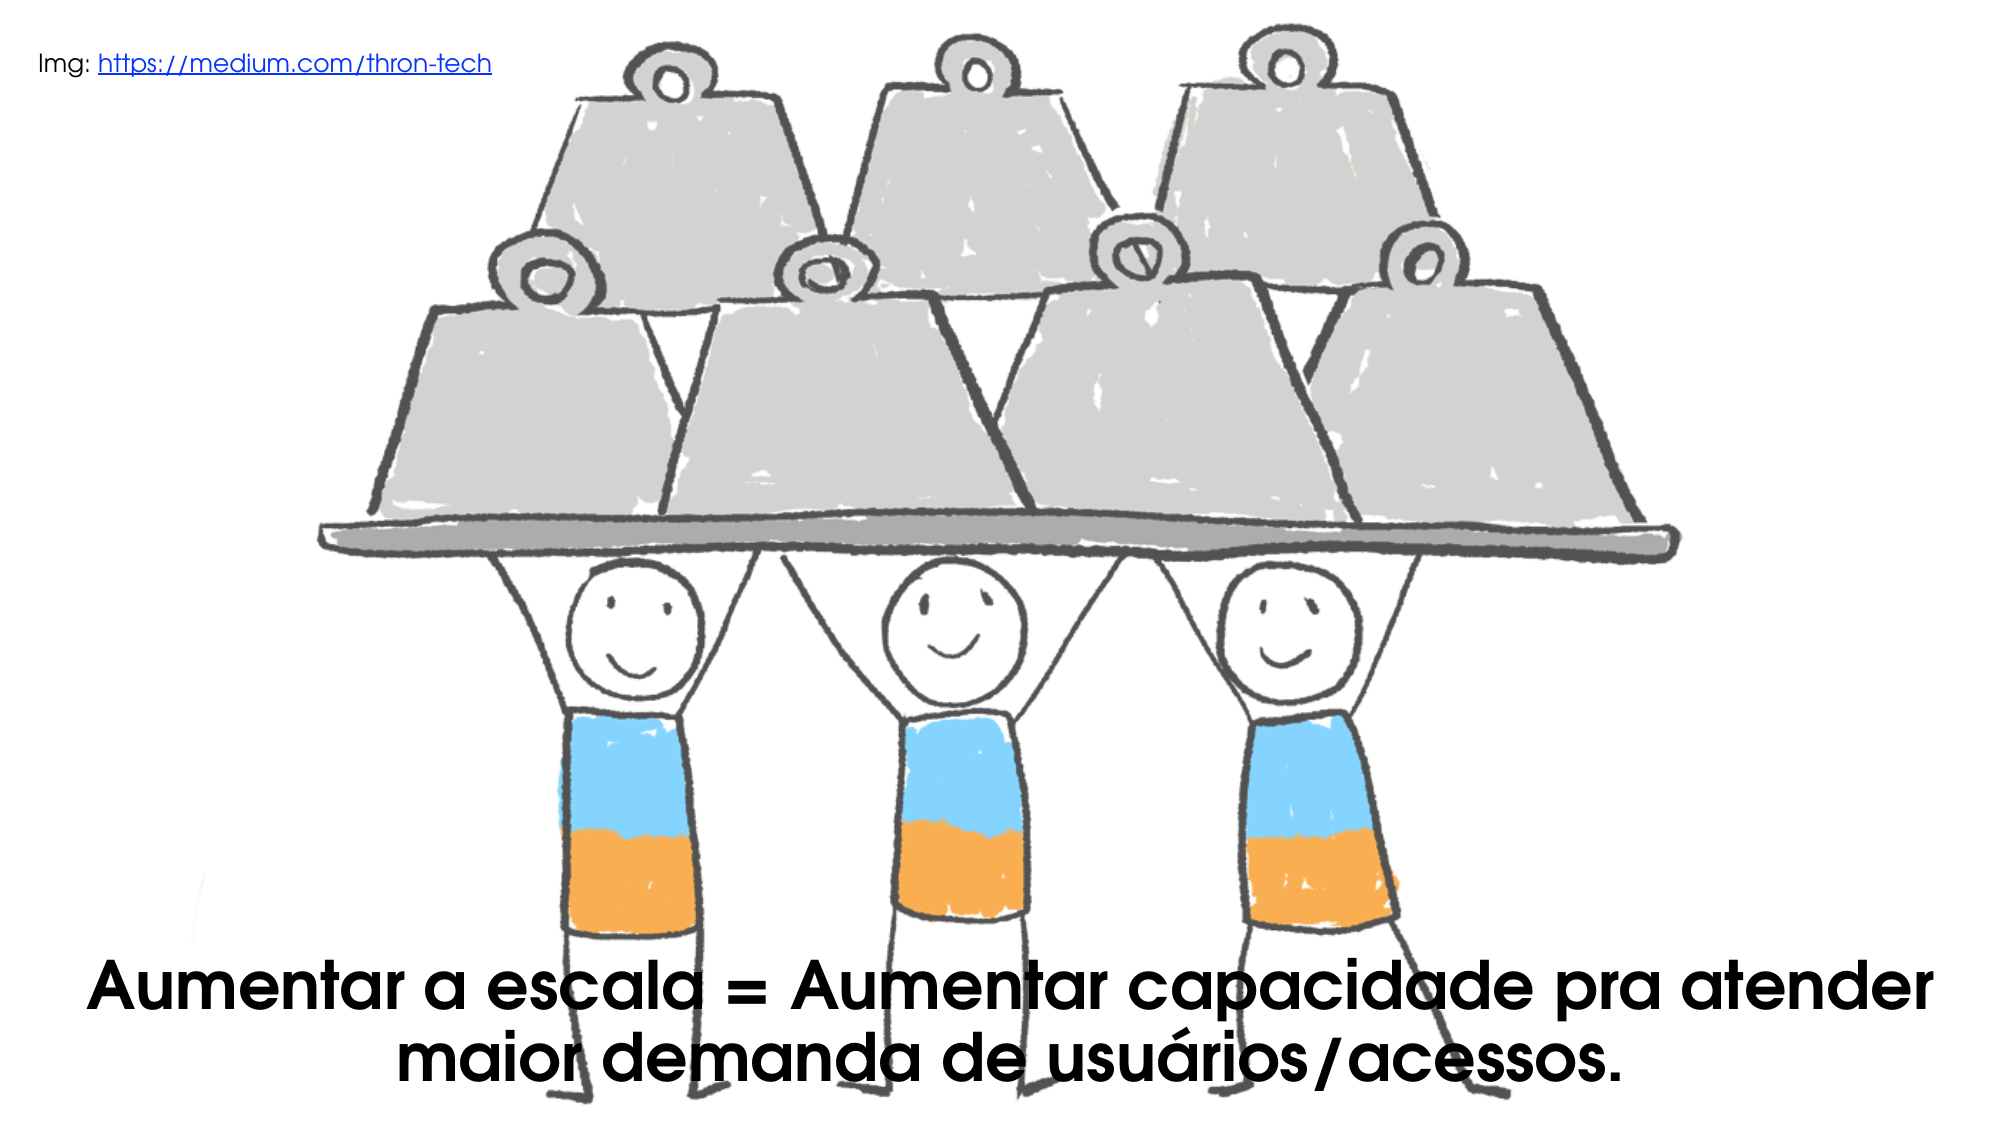

Img: https://medium.com/thron-tech
37
Aumentar a escala = Aumentar capacidade pra atender maior demanda de usuários/acessos.